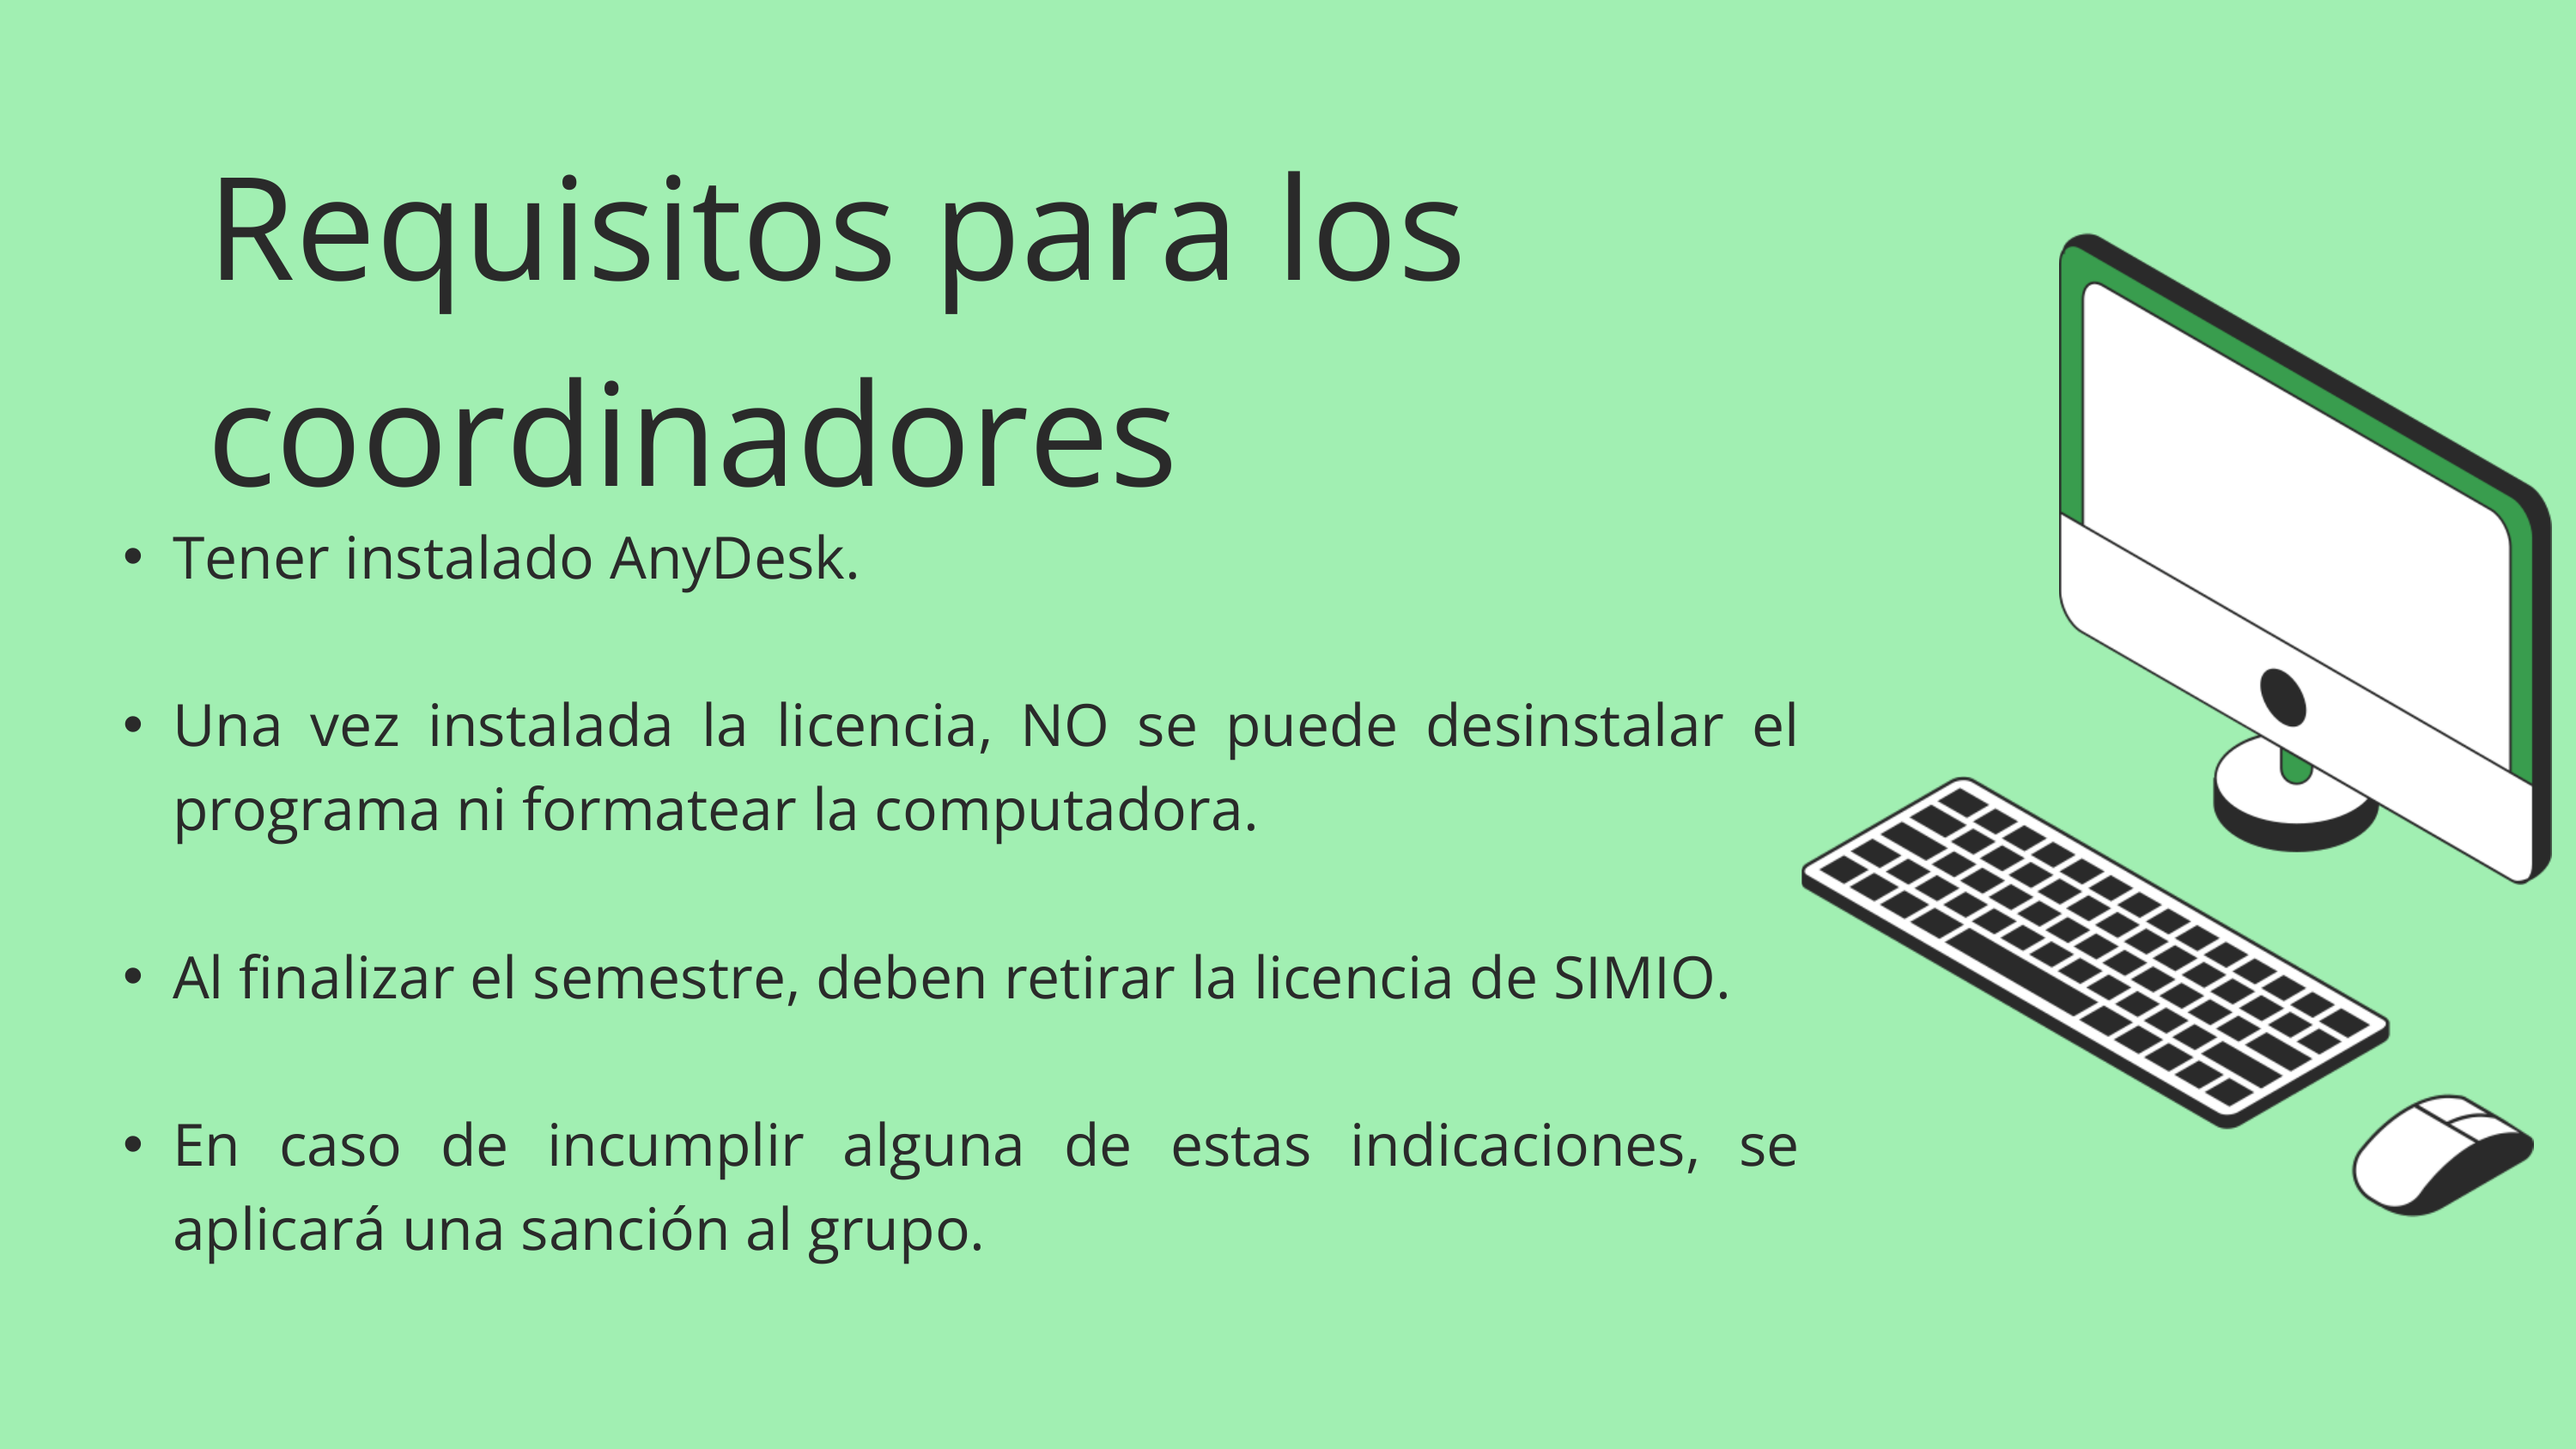

Requisitos para los coordinadores

Tener instalado AnyDesk.

Una vez instalada la licencia, NO se puede desinstalar el programa ni formatear la computadora.

Al finalizar el semestre, deben retirar la licencia de SIMIO.

En caso de incumplir alguna de estas indicaciones, se aplicará una sanción al grupo.